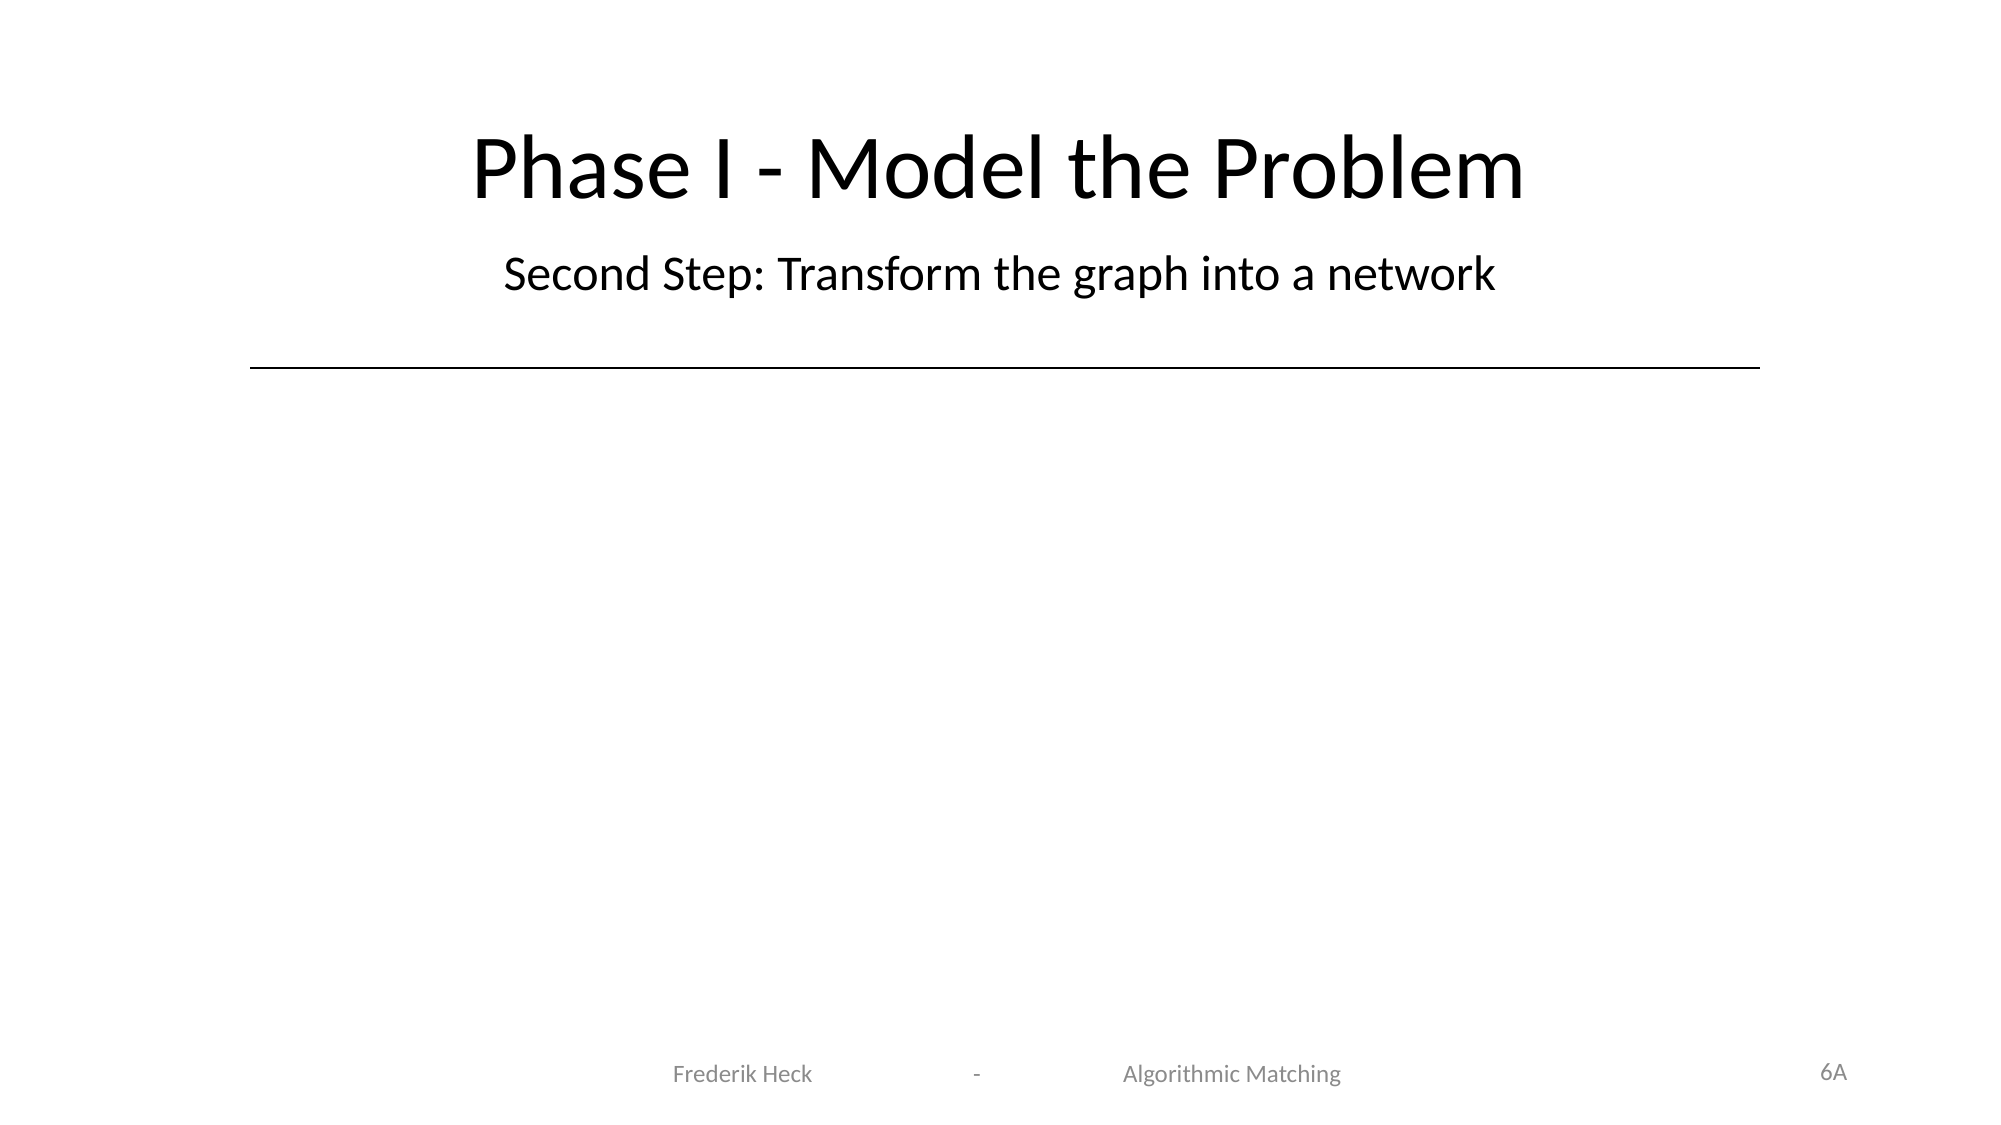

# Phase I - Model the Problem
Second Step: Transform the graph into a network

6A
Frederik Heck 		-	Algorithmic Matching